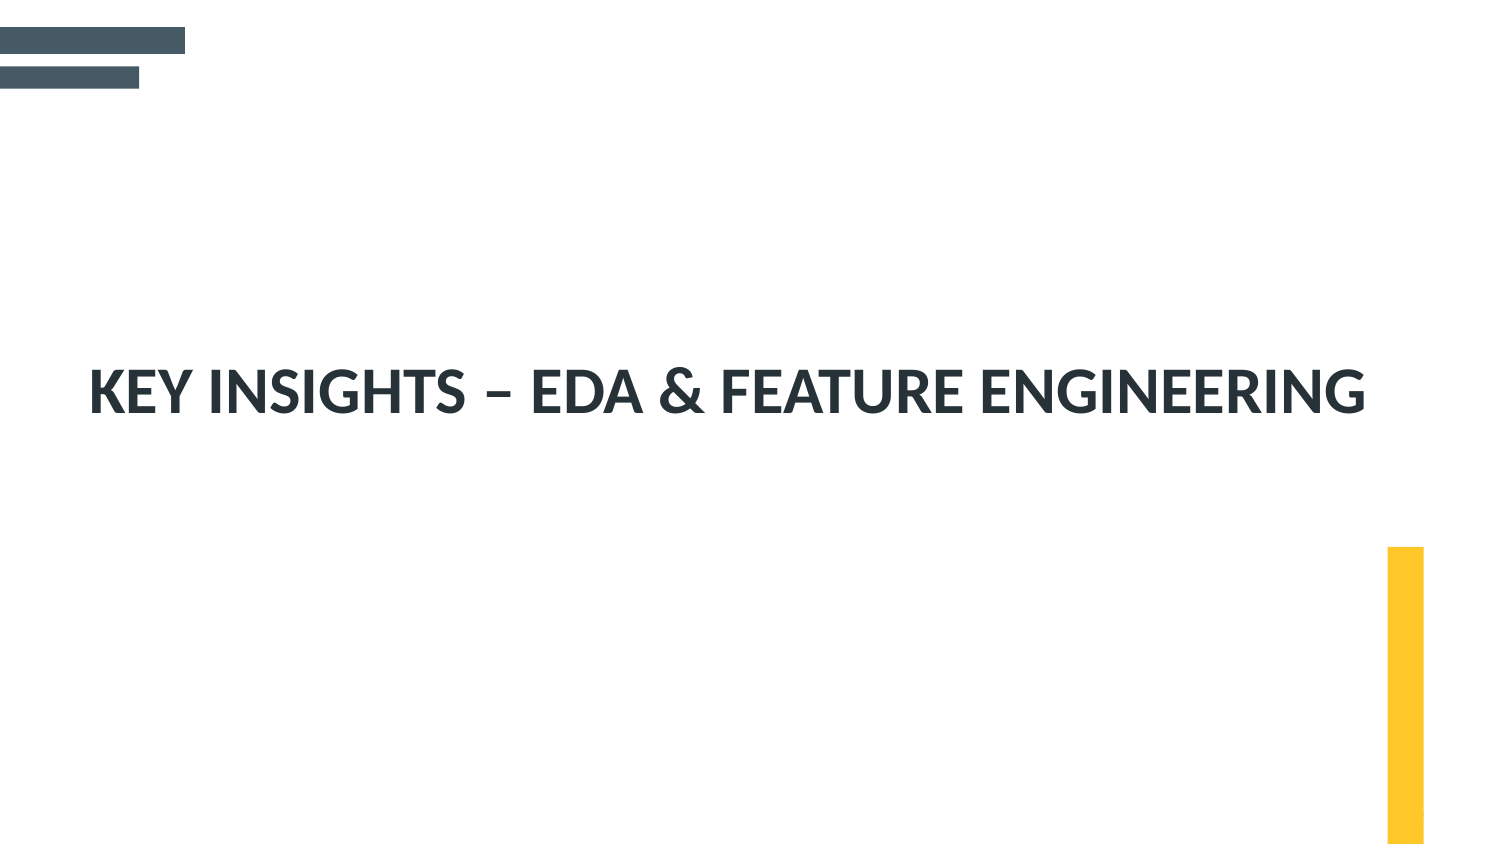

# KEY INSIGHTS – EDA & FEATURE ENGINEERING

13